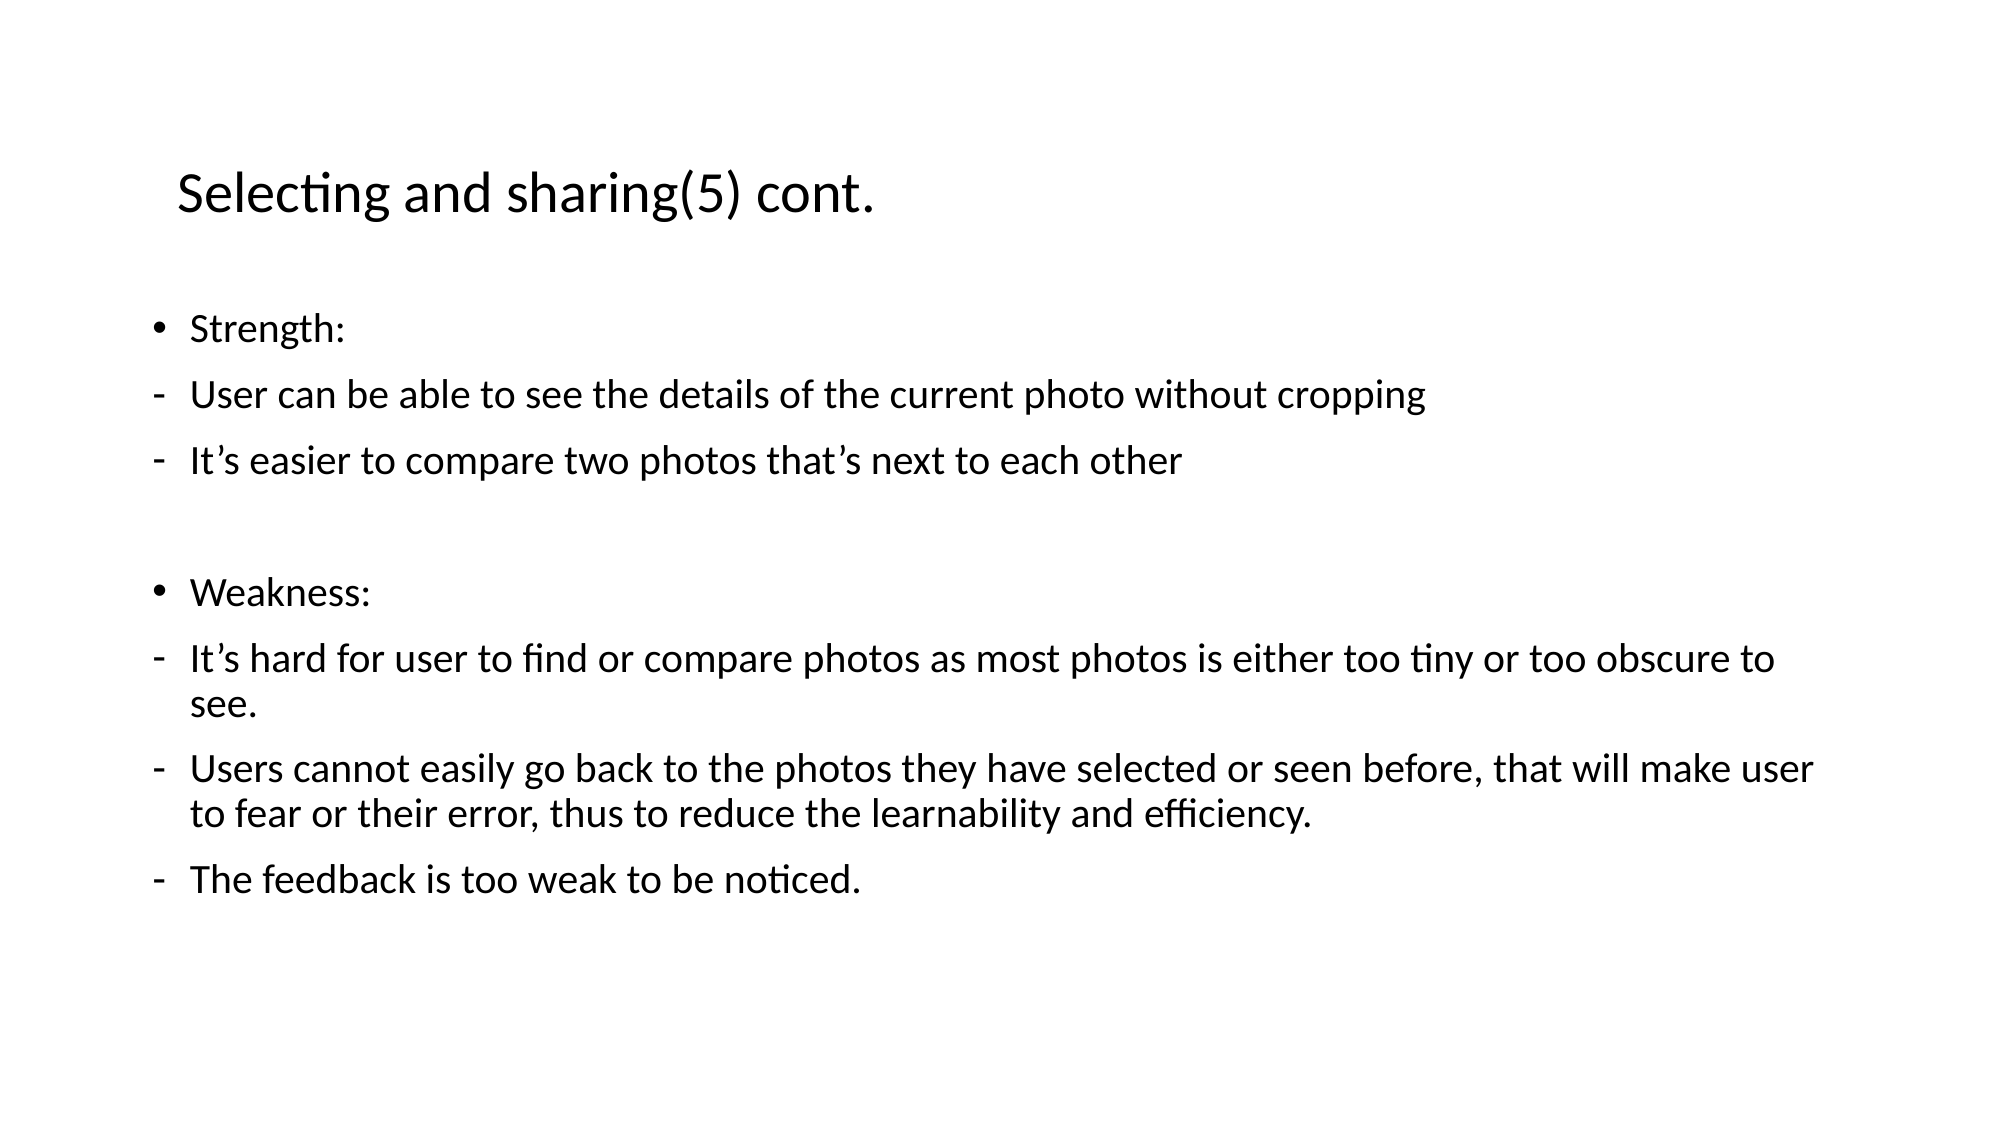

Selecting and sharing(5) cont.
Strength:
User can be able to see the details of the current photo without cropping
It’s easier to compare two photos that’s next to each other

Weakness:
It’s hard for user to find or compare photos as most photos is either too tiny or too obscure to see.
Users cannot easily go back to the photos they have selected or seen before, that will make user to fear or their error, thus to reduce the learnability and efficiency.
The feedback is too weak to be noticed.